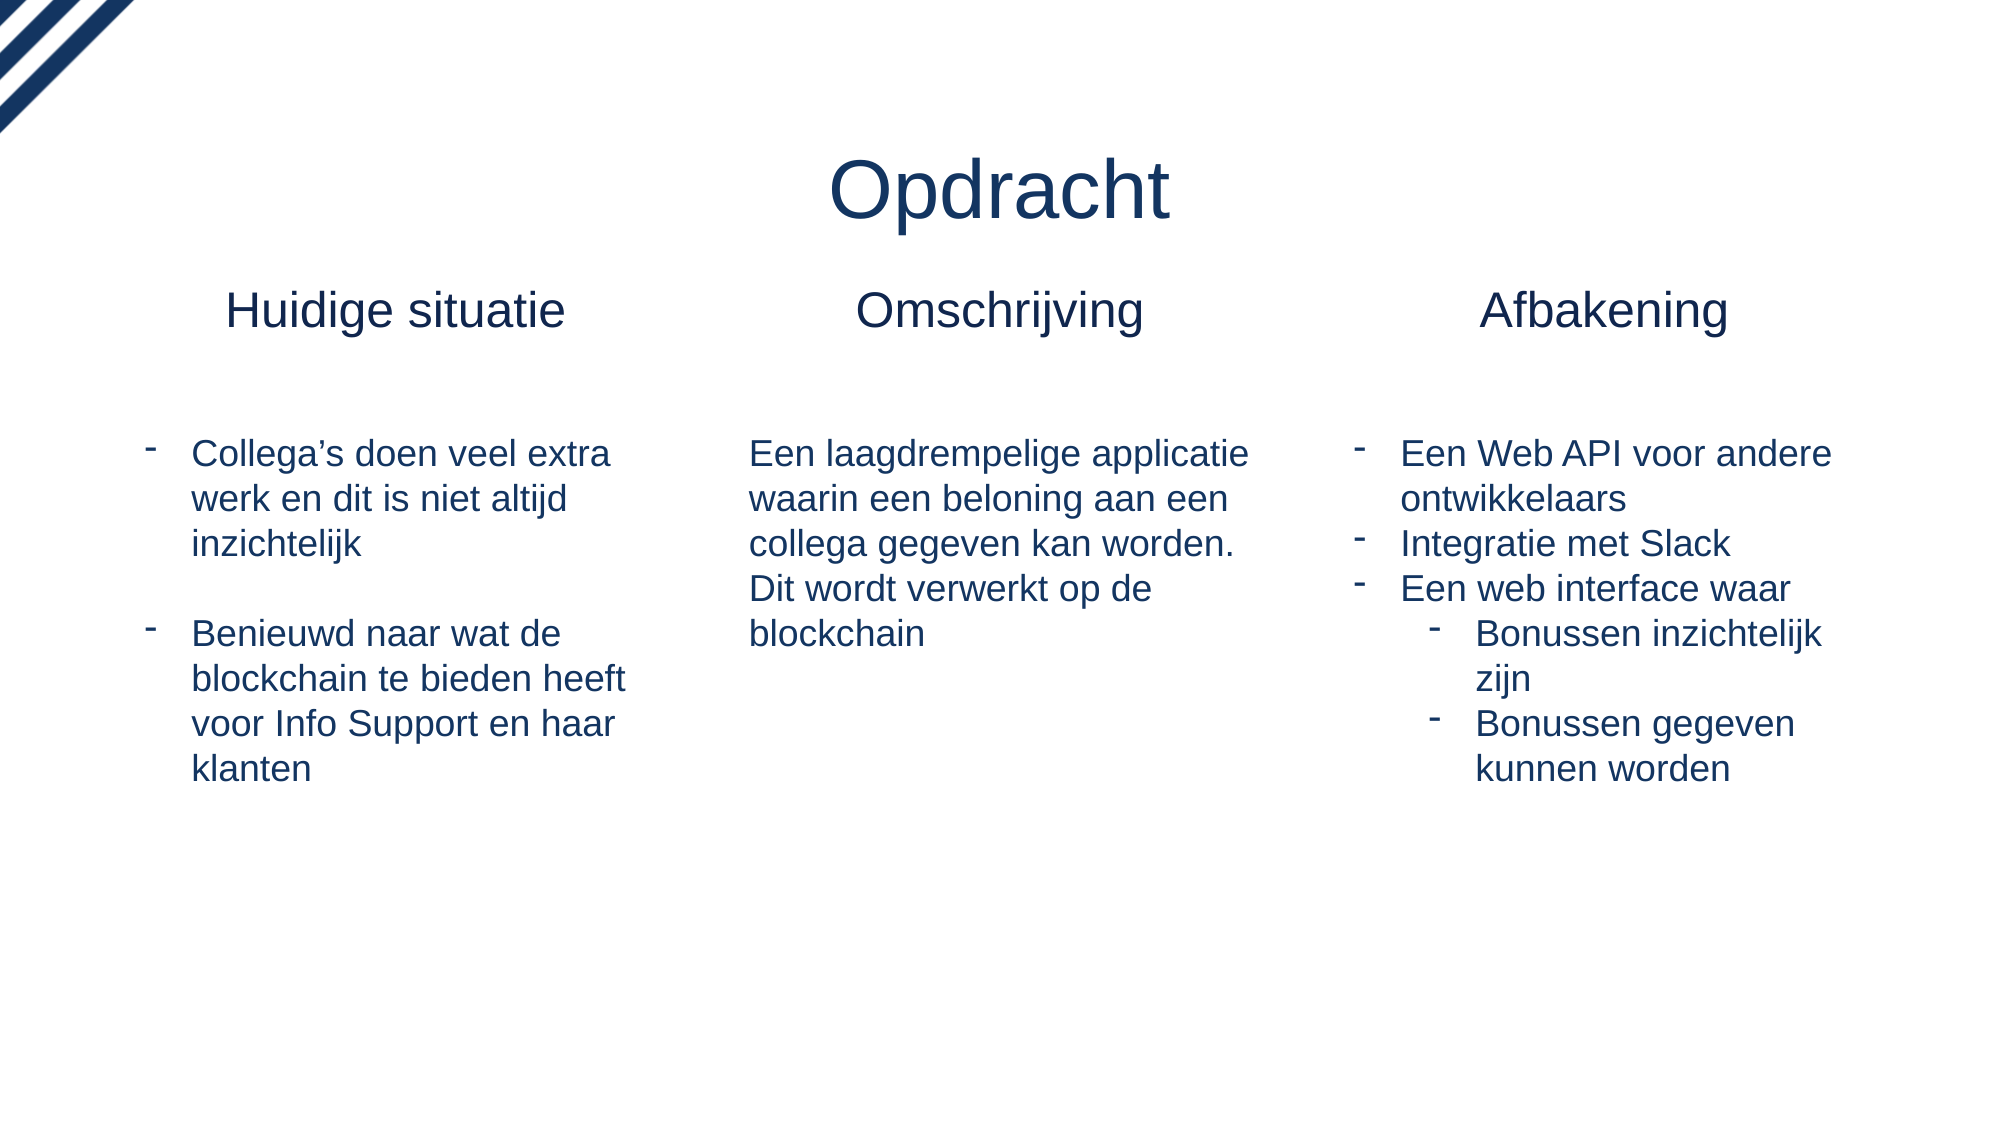

Opdracht
Huidige situatie
Omschrijving
Afbakening
Collega’s doen veel extra werk en dit is niet altijd inzichtelijk

Benieuwd naar wat de blockchain te bieden heeft voor Info Support en haar klanten
Een laagdrempelige applicatie waarin een beloning aan een collega gegeven kan worden. Dit wordt verwerkt op de blockchain
Een Web API voor andere ontwikkelaars
Integratie met Slack
Een web interface waar
Bonussen inzichtelijk zijn
Bonussen gegeven kunnen worden